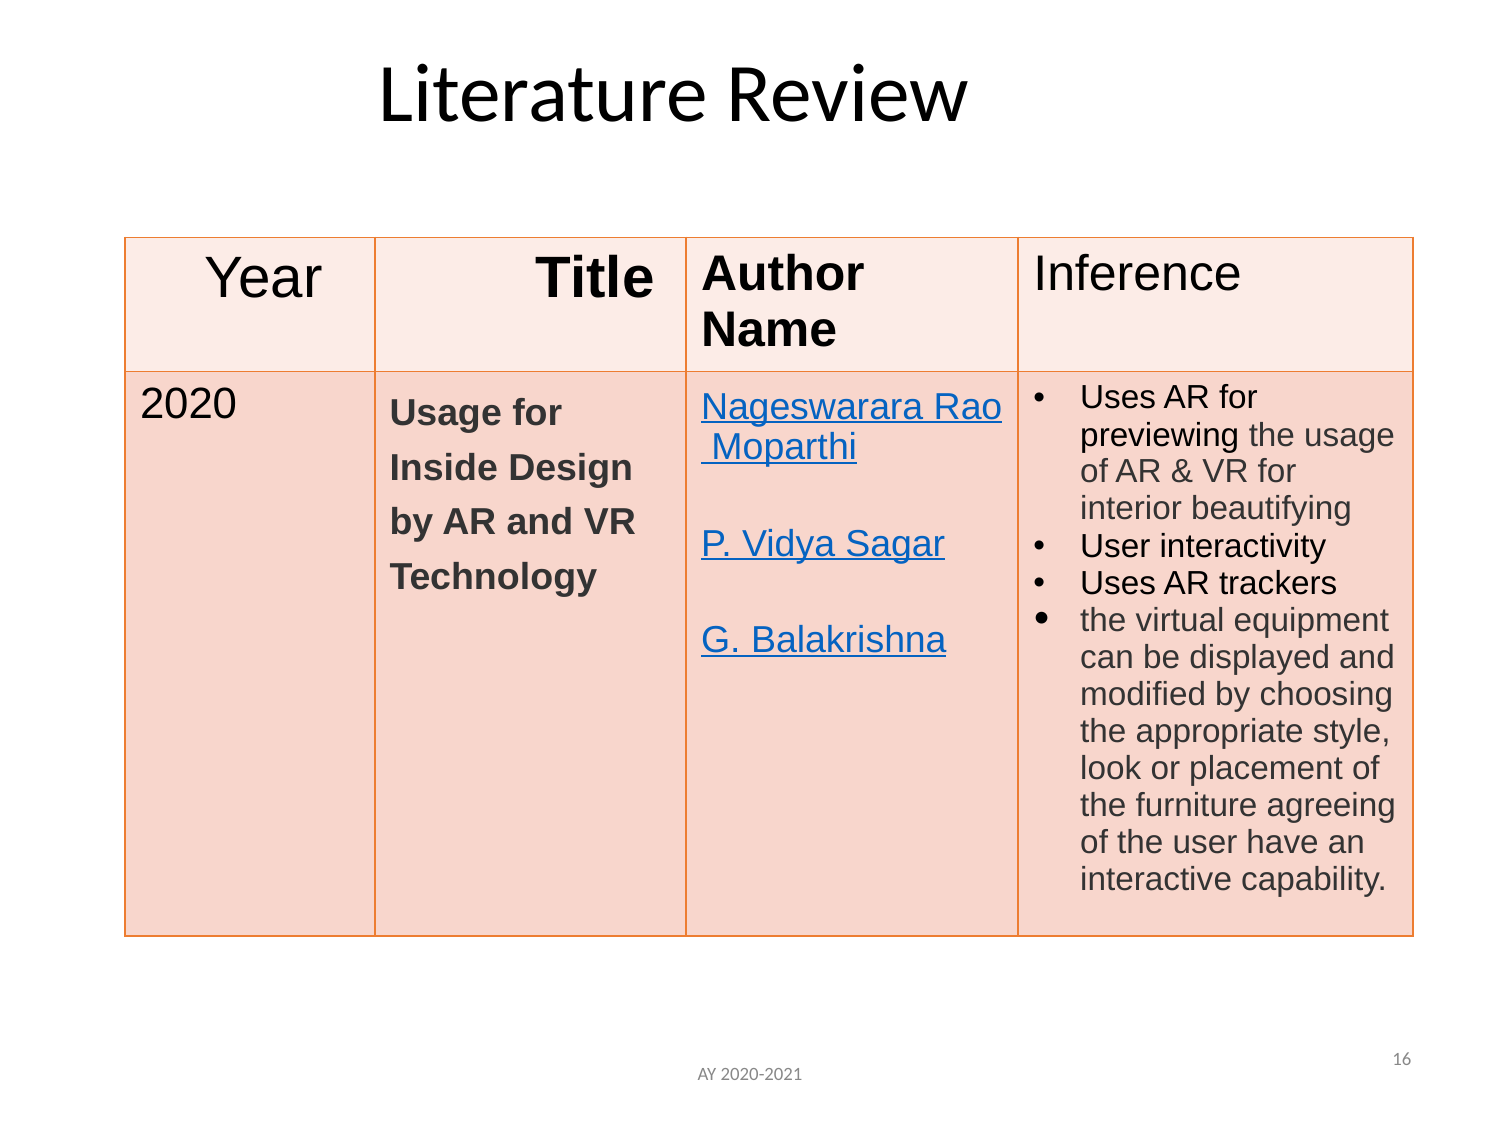

# Literature Review
| Year | Title | Author Name | Inference |
| --- | --- | --- | --- |
| 2020 | Usage for Inside Design by AR and VR Technology | Nageswarara Rao Moparthi P. Vidya Sagar G. Balakrishna | Uses AR for previewing the usage of AR & VR for interior beautifying User interactivity Uses AR trackers the virtual equipment can be displayed and modified by choosing the appropriate style, look or placement of the furniture agreeing of the user have an interactive capability. |
16
AY 2020-2021